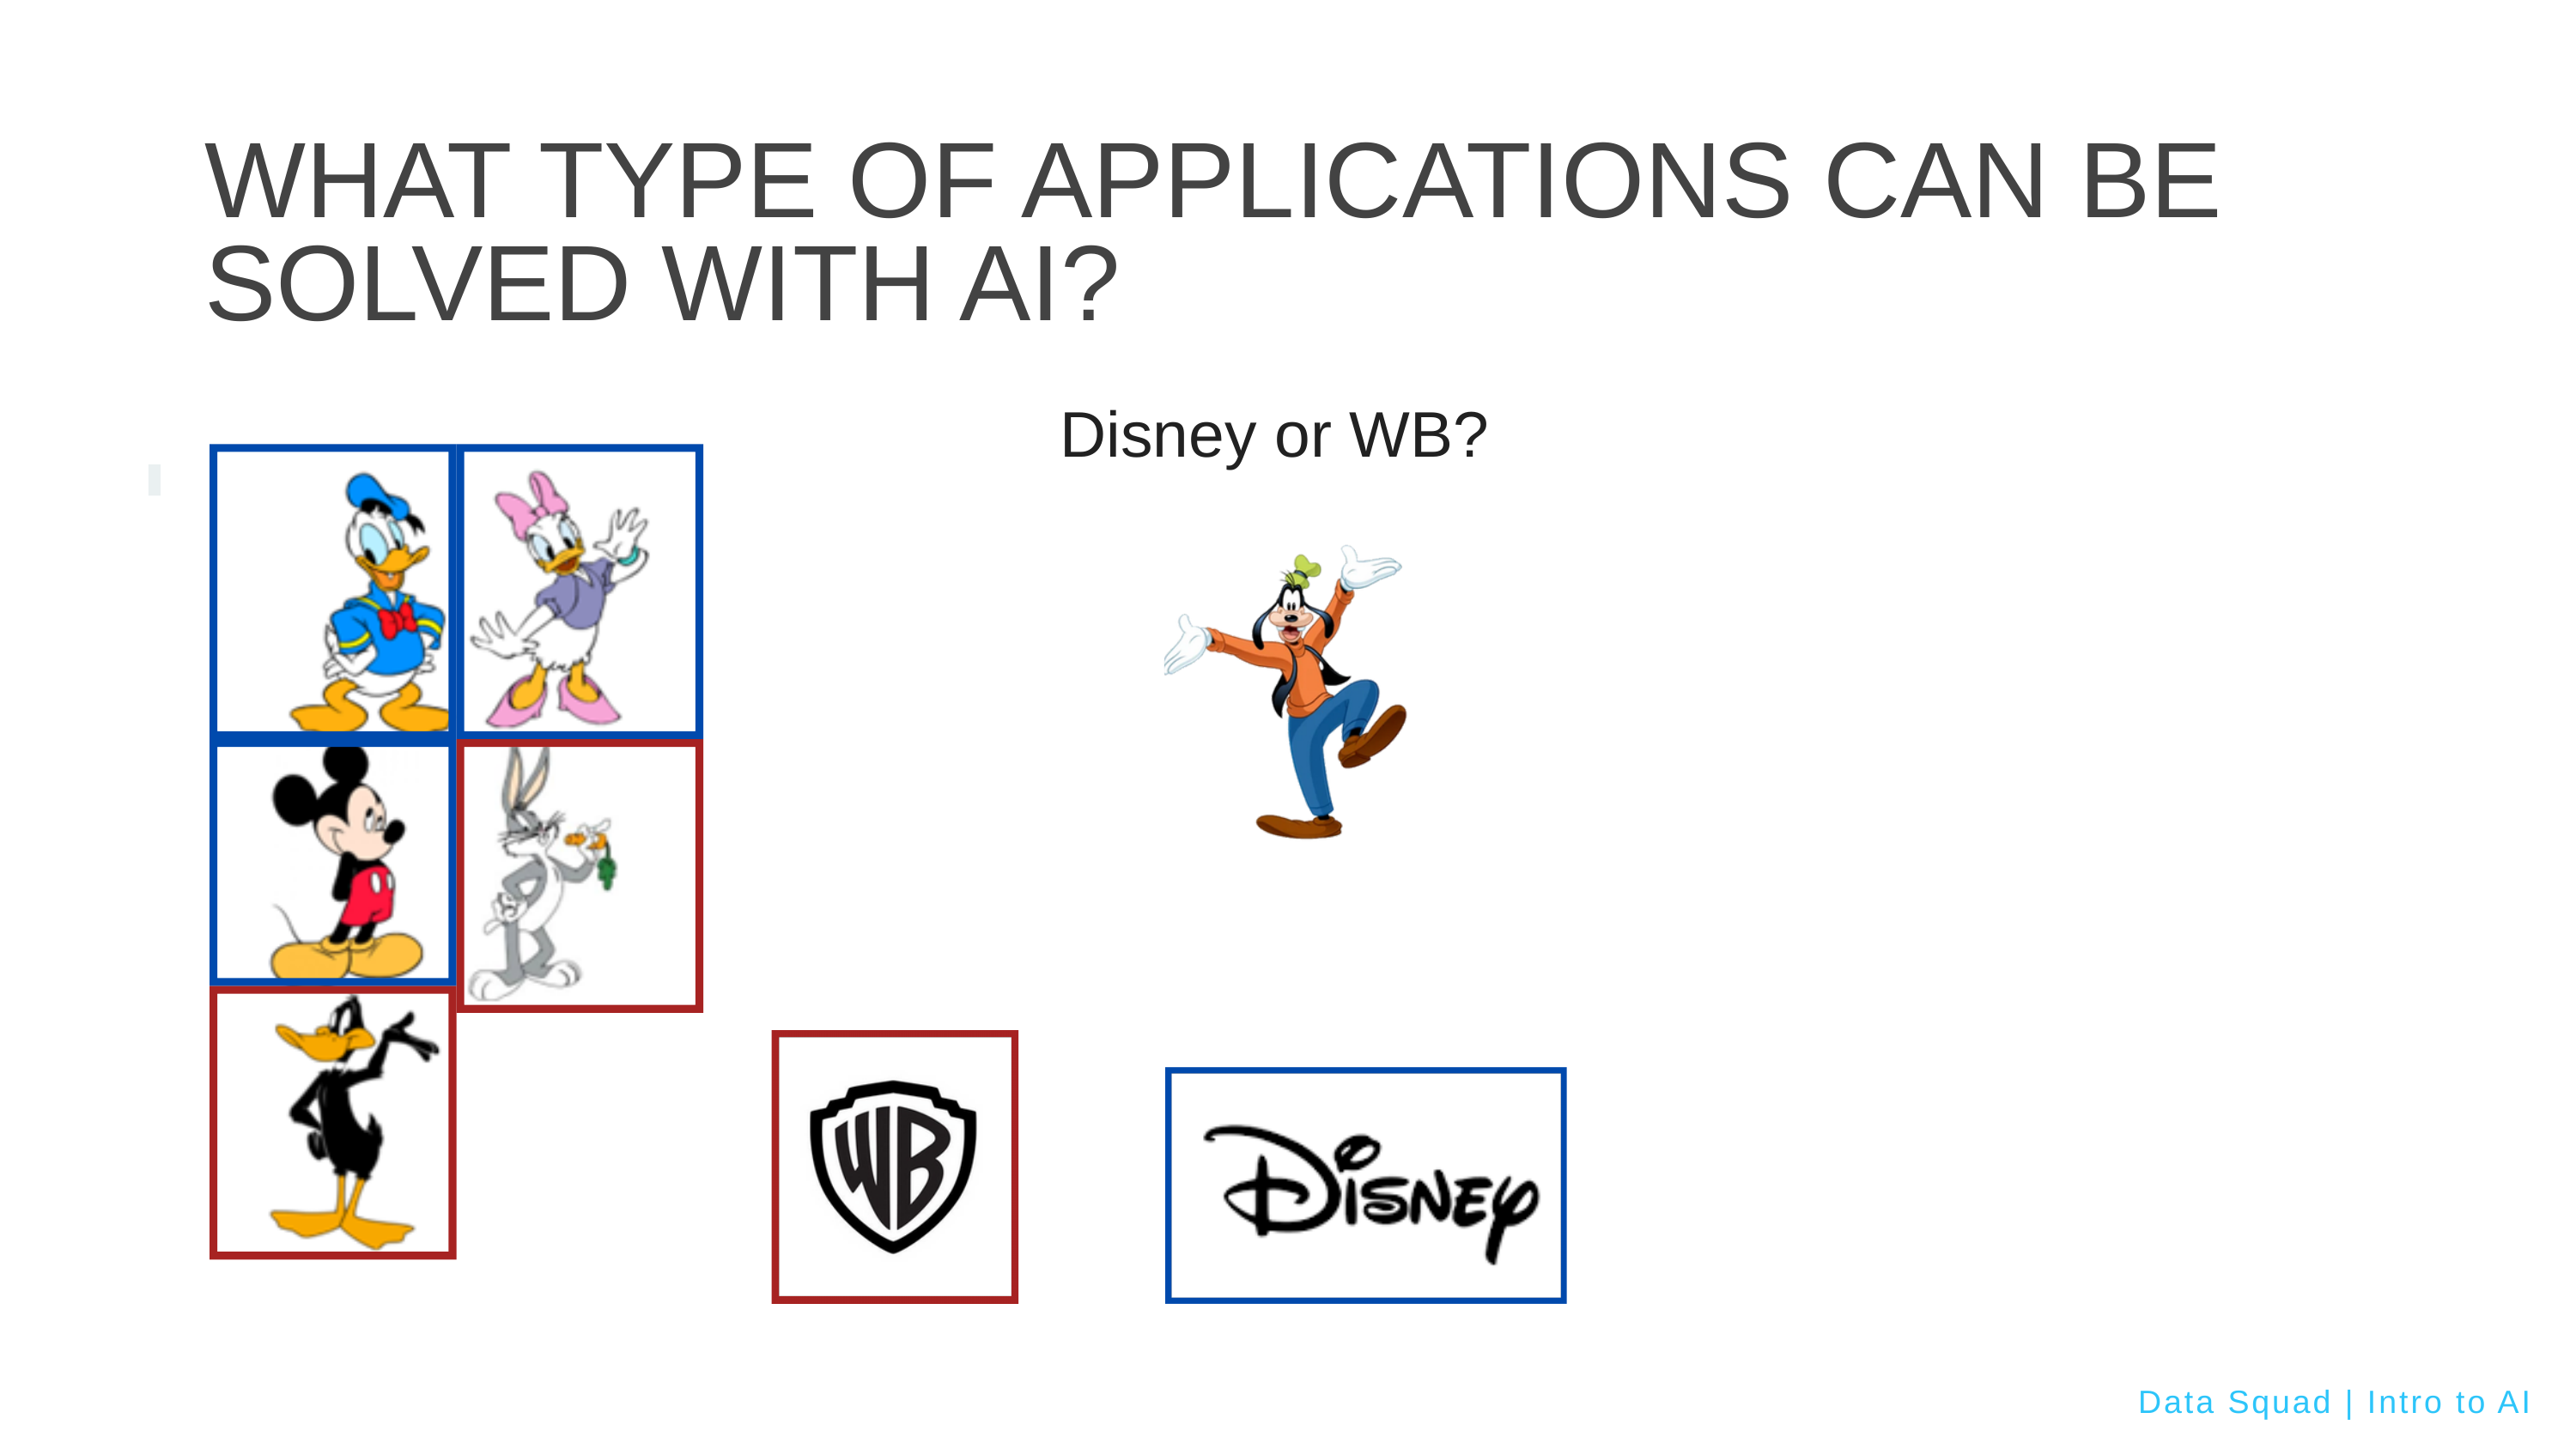

WHAT TYPE OF APPLICATIONS CAN BE SOLVED WITH AI?
Disney or WB?

Data Squad | Intro to AI